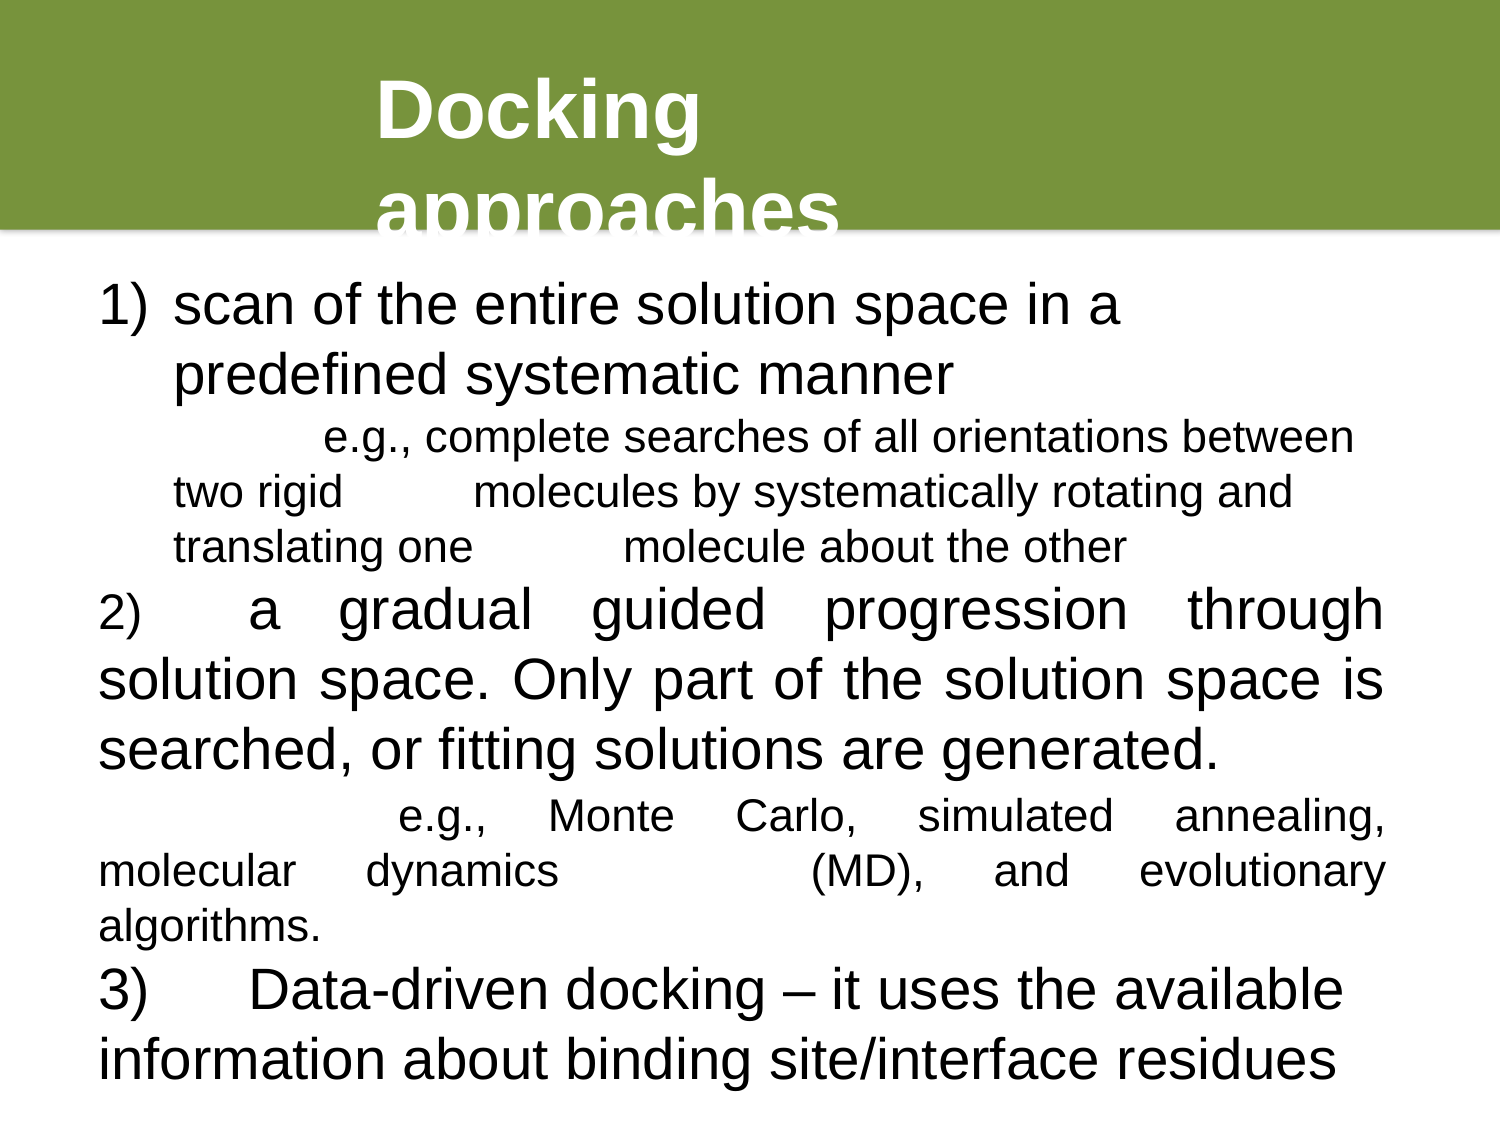

Docking approaches
scan of the entire solution space in a predefined systematic manner
	e.g., complete searches of all orientations between two rigid 	molecules by systematically rotating and translating one 	molecule about the other
2)	a gradual guided progression through solution space. Only part of the solution space is searched, or fitting solutions are generated.
		e.g., Monte Carlo, simulated annealing, molecular dynamics 		(MD), and evolutionary algorithms.
3) 	Data-driven docking – it uses the available  information about binding site/interface residues